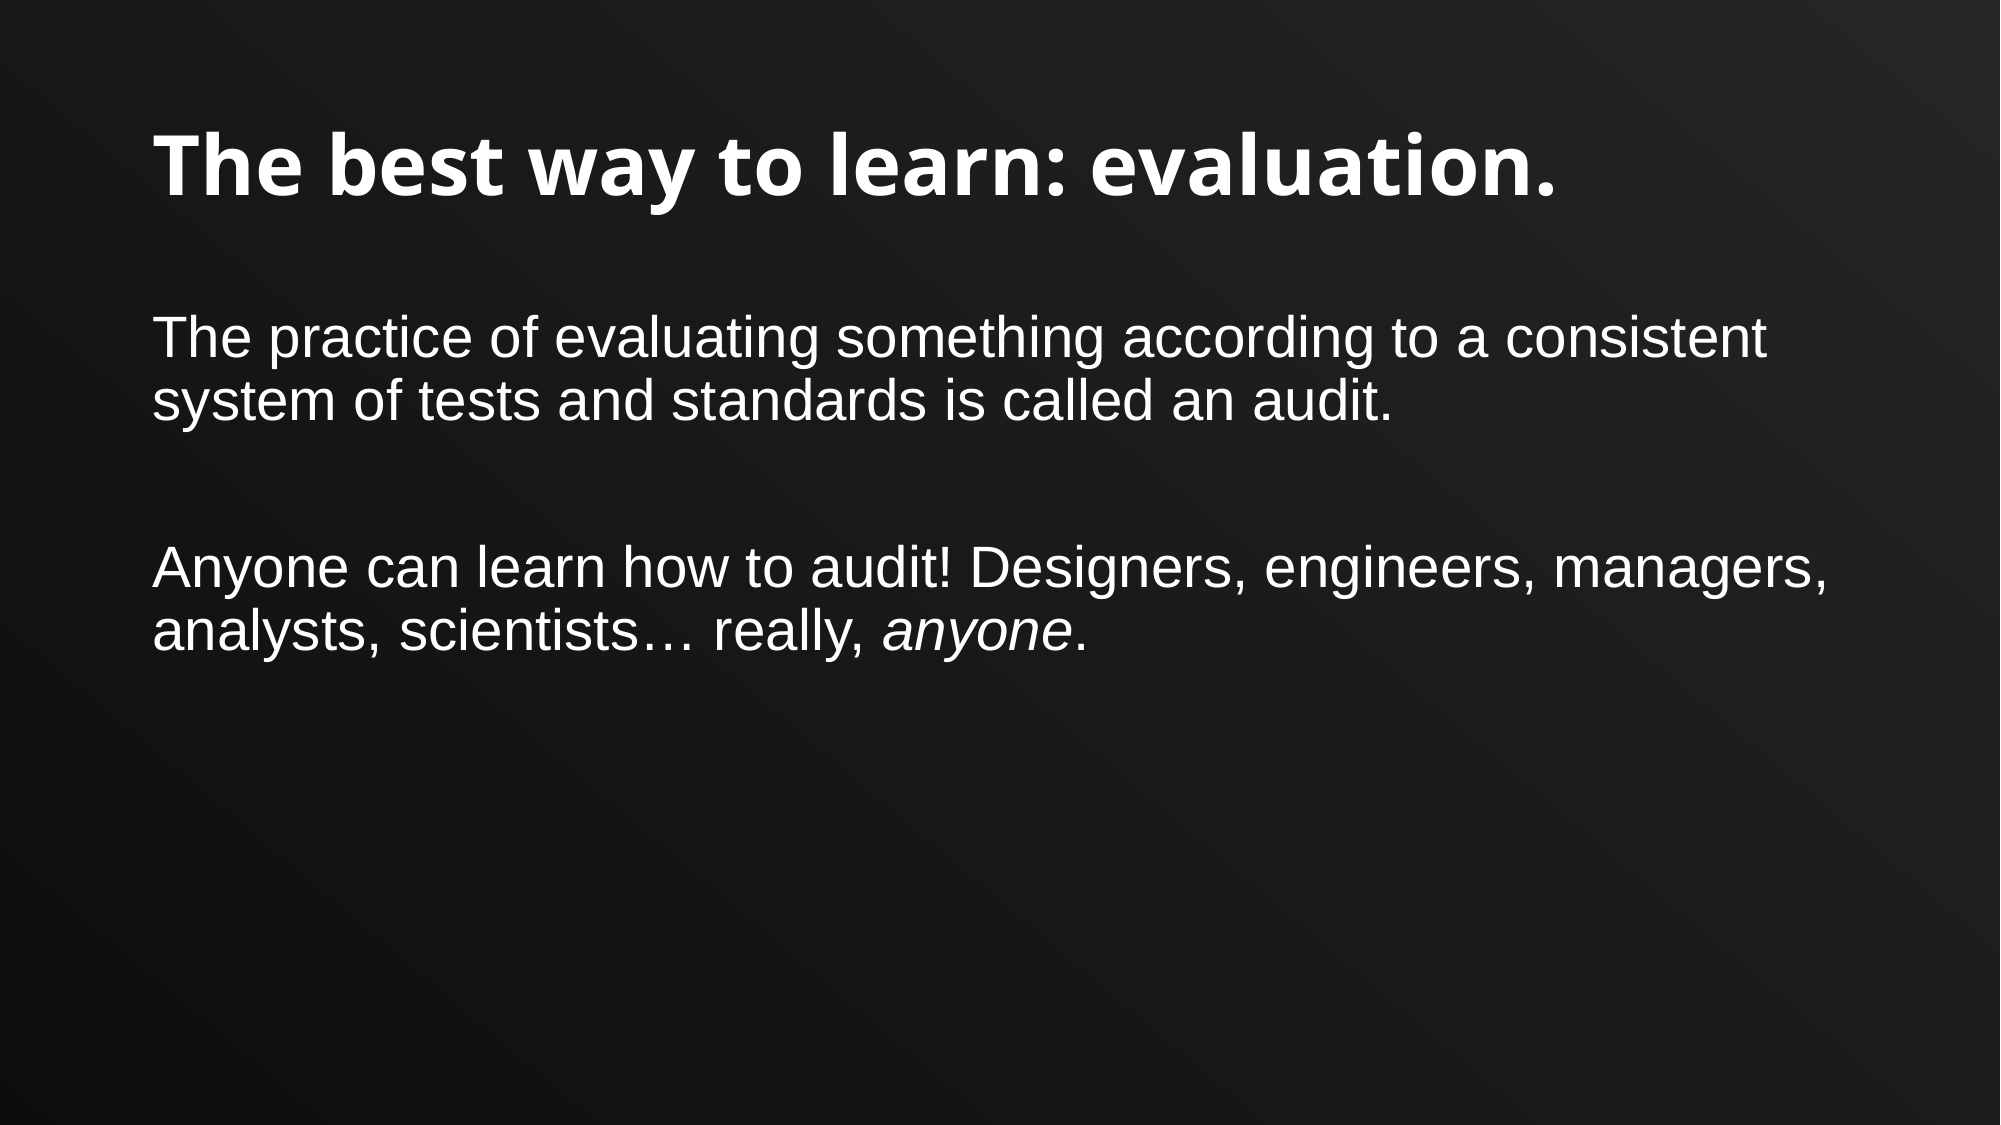

# The best way to learn: evaluation.
The practice of evaluating something according to a consistent system of tests and standards is called an audit.

Anyone can learn how to audit! Designers, engineers, managers, analysts, scientists… really, anyone.